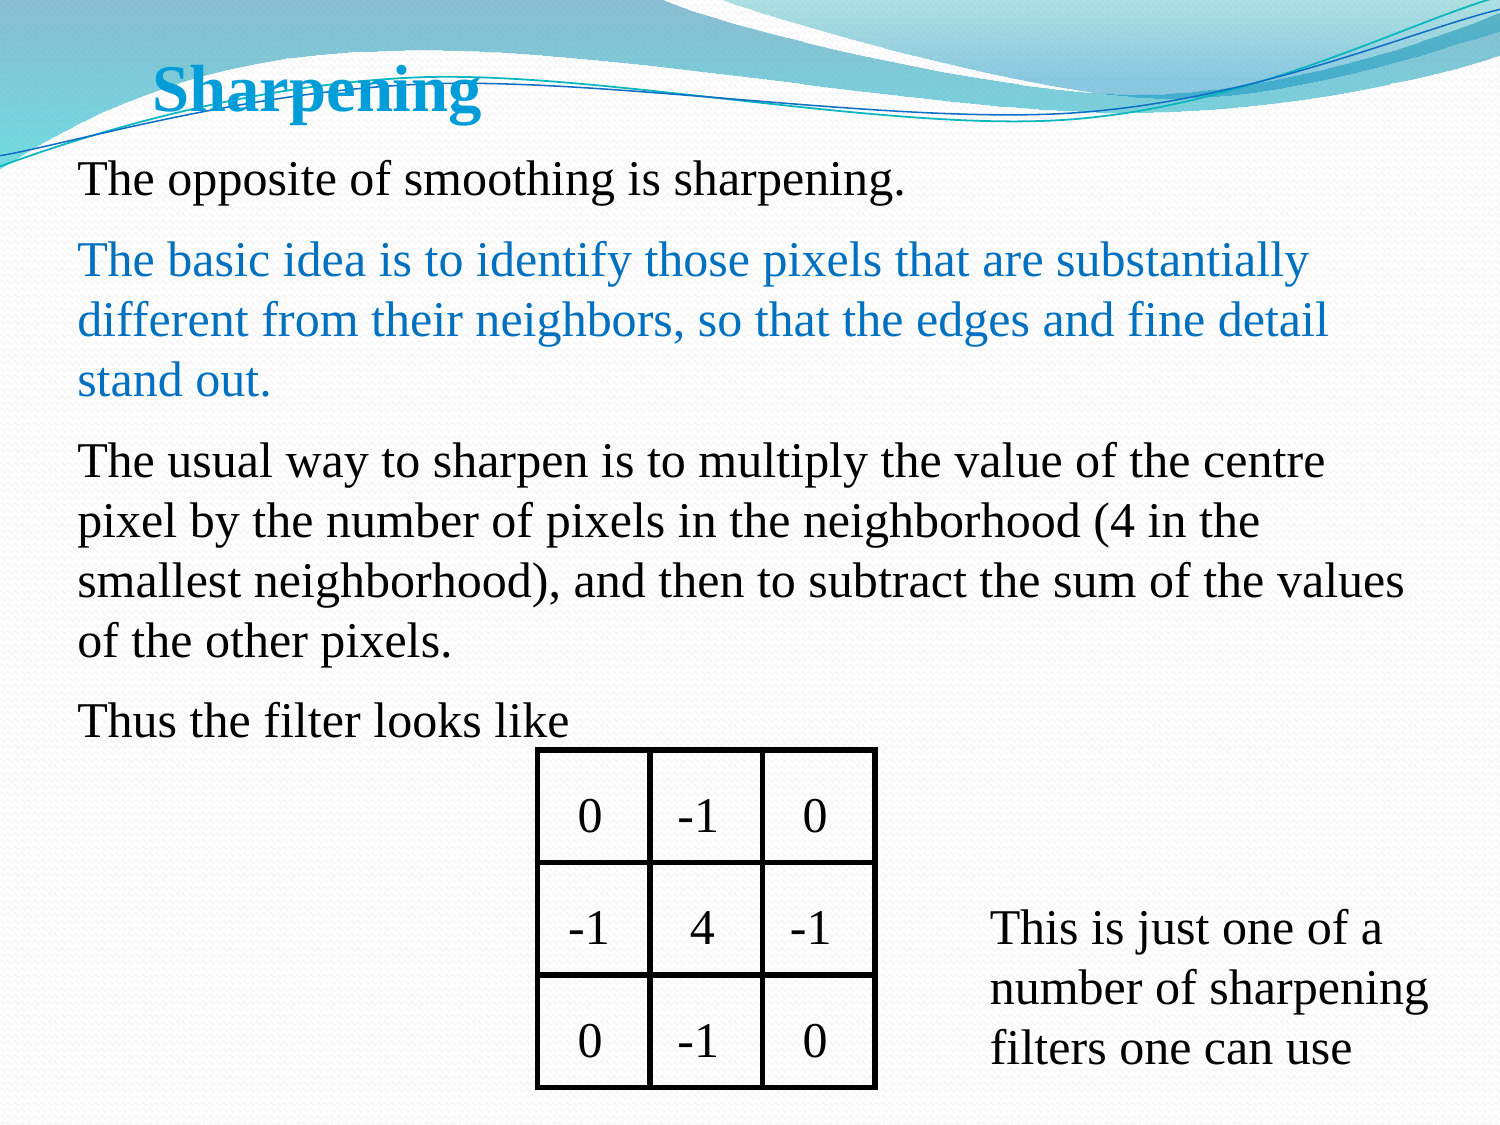

Sharpening
The opposite of smoothing is sharpening.
The basic idea is to identify those pixels that are substantially different from their neighbors, so that the edges and fine detail stand out.
The usual way to sharpen is to multiply the value of the centre pixel by the number of pixels in the neighborhood (4 in the smallest neighborhood), and then to subtract the sum of the values of the other pixels.
Thus the filter looks like

0
-1
0
-1
4
-1
0
-1
0
This is just one of a number of sharpening filters one can use